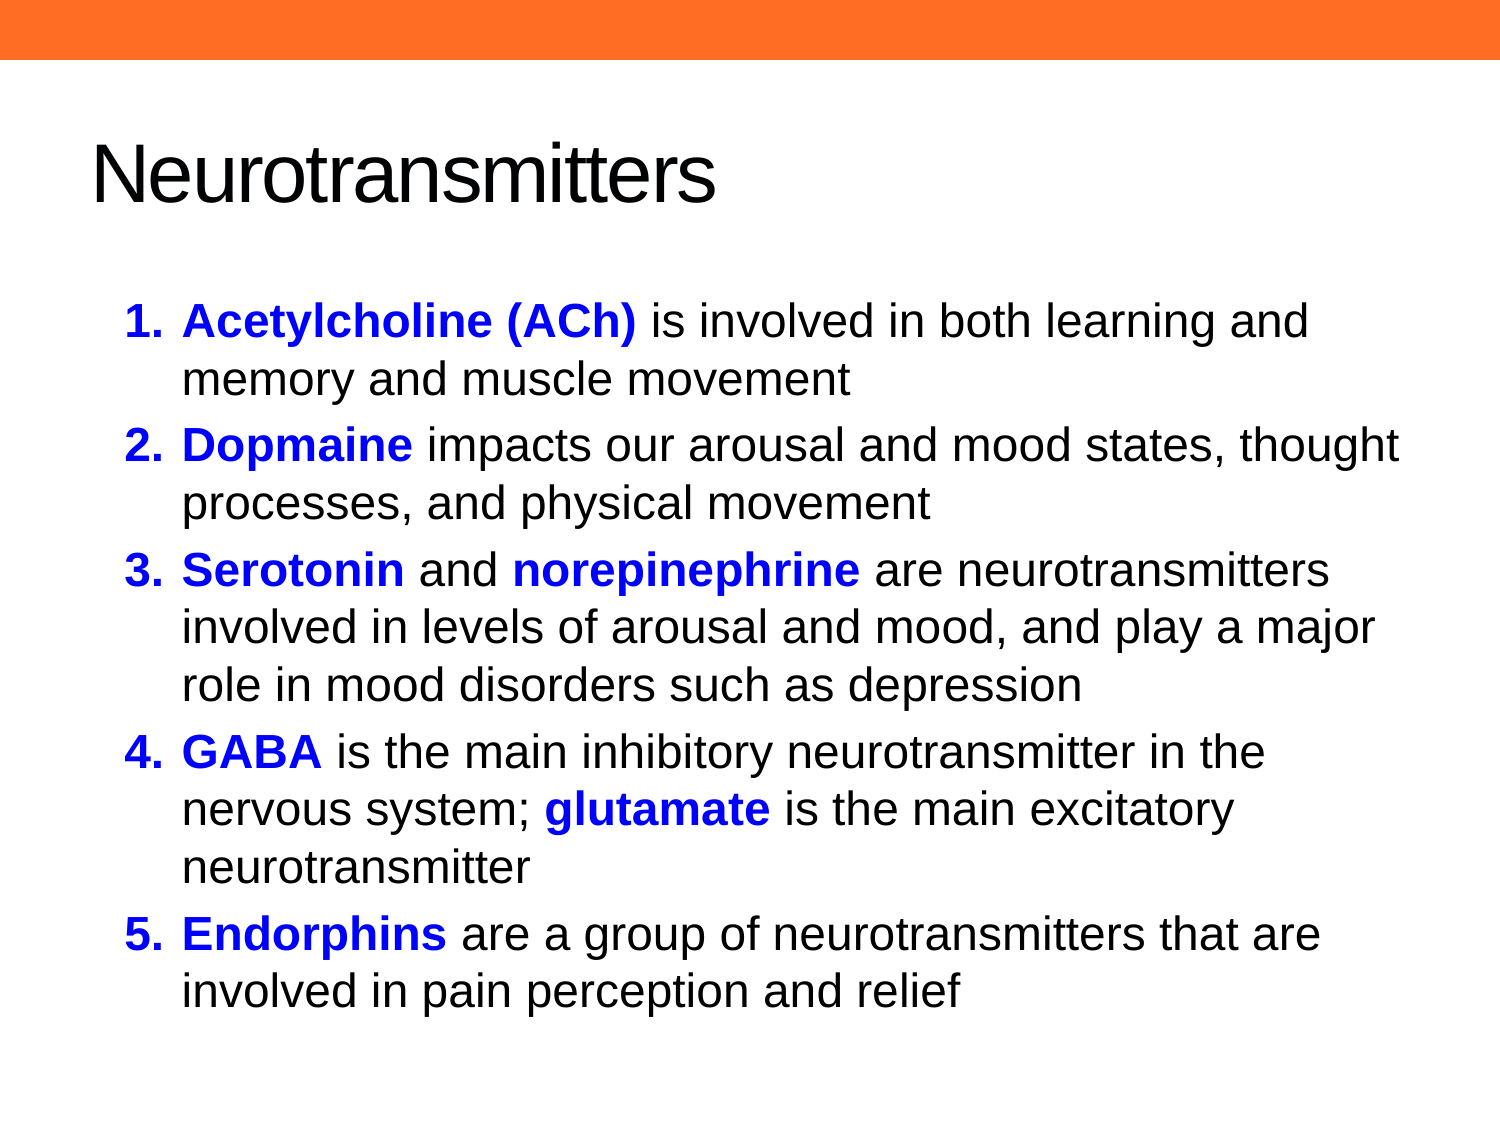

# Neurotransmitters
1.	Acetylcholine (ACh) is involved in both learning and memory and muscle movement
2.	Dopmaine impacts our arousal and mood states, thought processes, and physical movement
3.	Serotonin and norepinephrine are neurotransmitters involved in levels of arousal and mood, and play a major role in mood disorders such as depression
4.	GABA is the main inhibitory neurotransmitter in the nervous system; glutamate is the main excitatory neurotransmitter
5.	Endorphins are a group of neurotransmitters that are involved in pain perception and relief